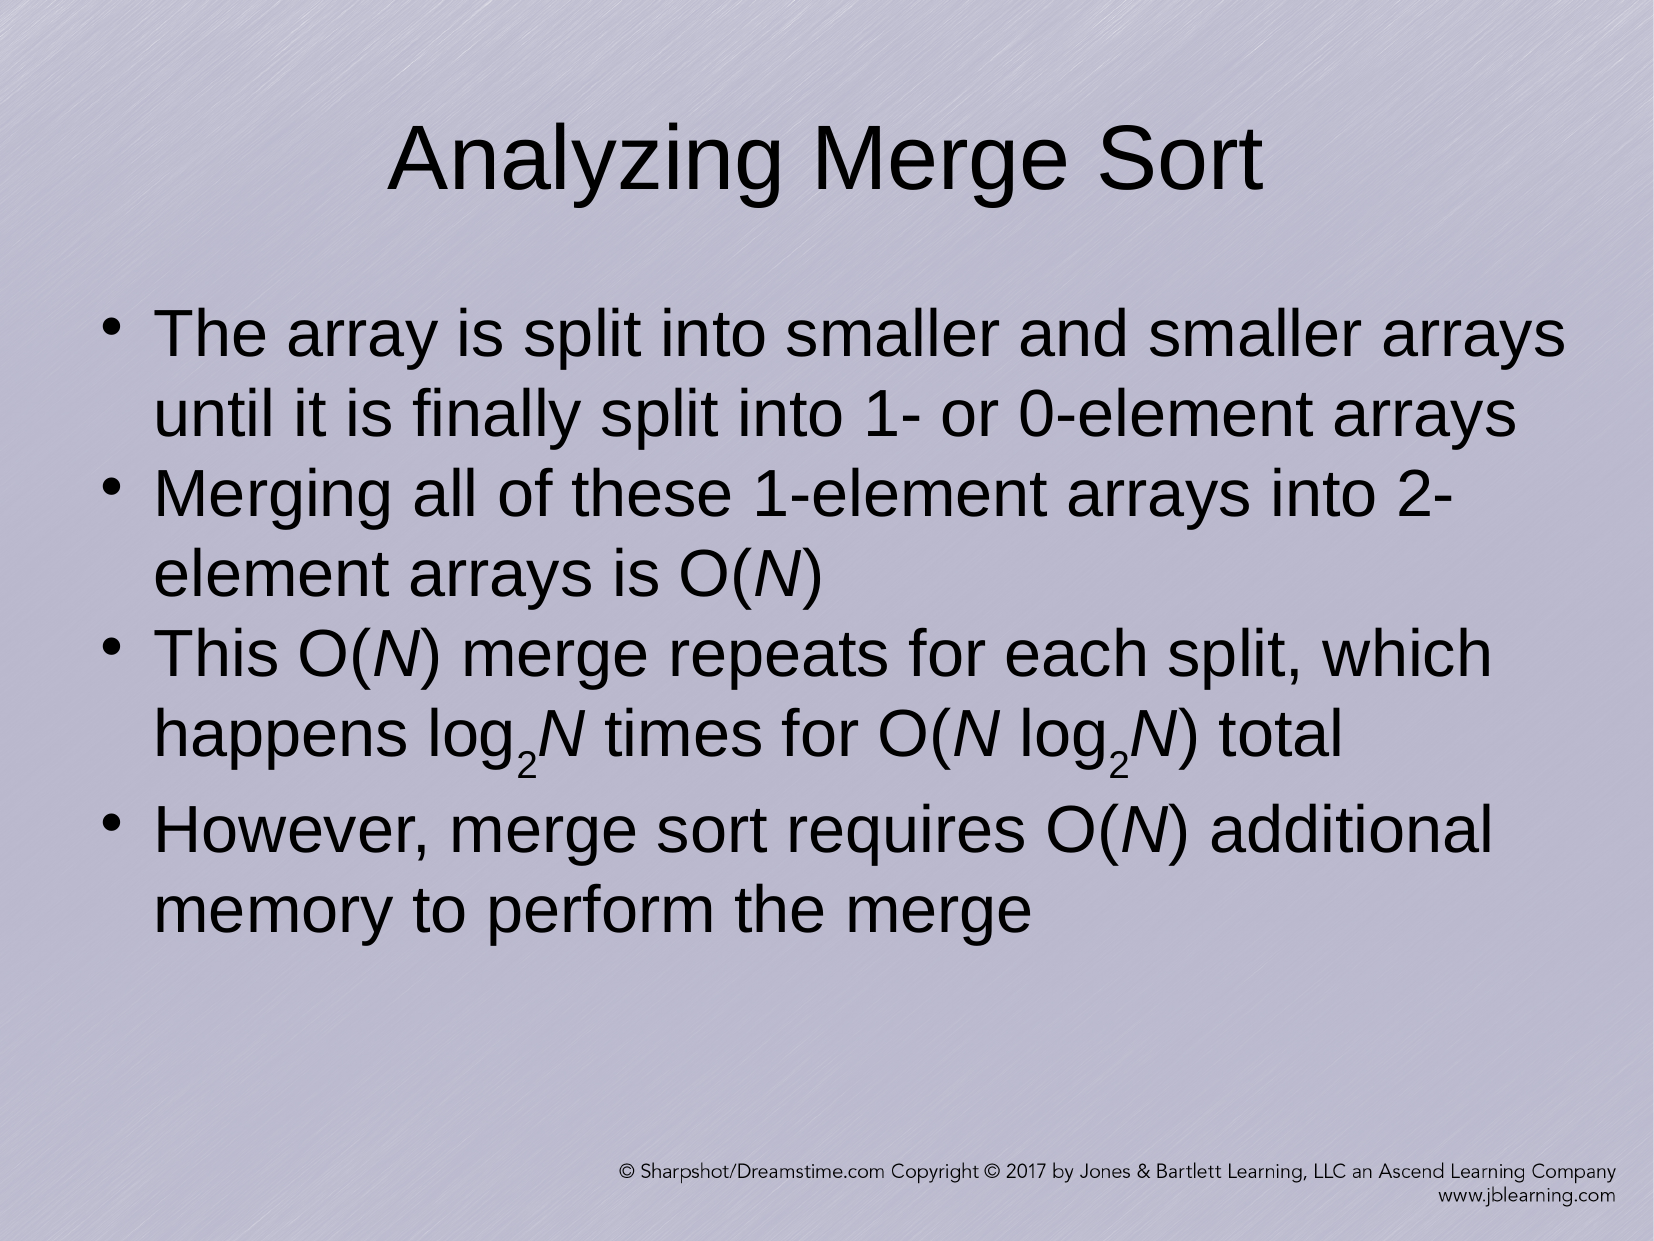

Analyzing Merge Sort
The array is split into smaller and smaller arrays until it is finally split into 1- or 0-element arrays
Merging all of these 1-element arrays into 2-element arrays is O(N)
This O(N) merge repeats for each split, which happens log2N times for O(N log2N) total
However, merge sort requires O(N) additional memory to perform the merge